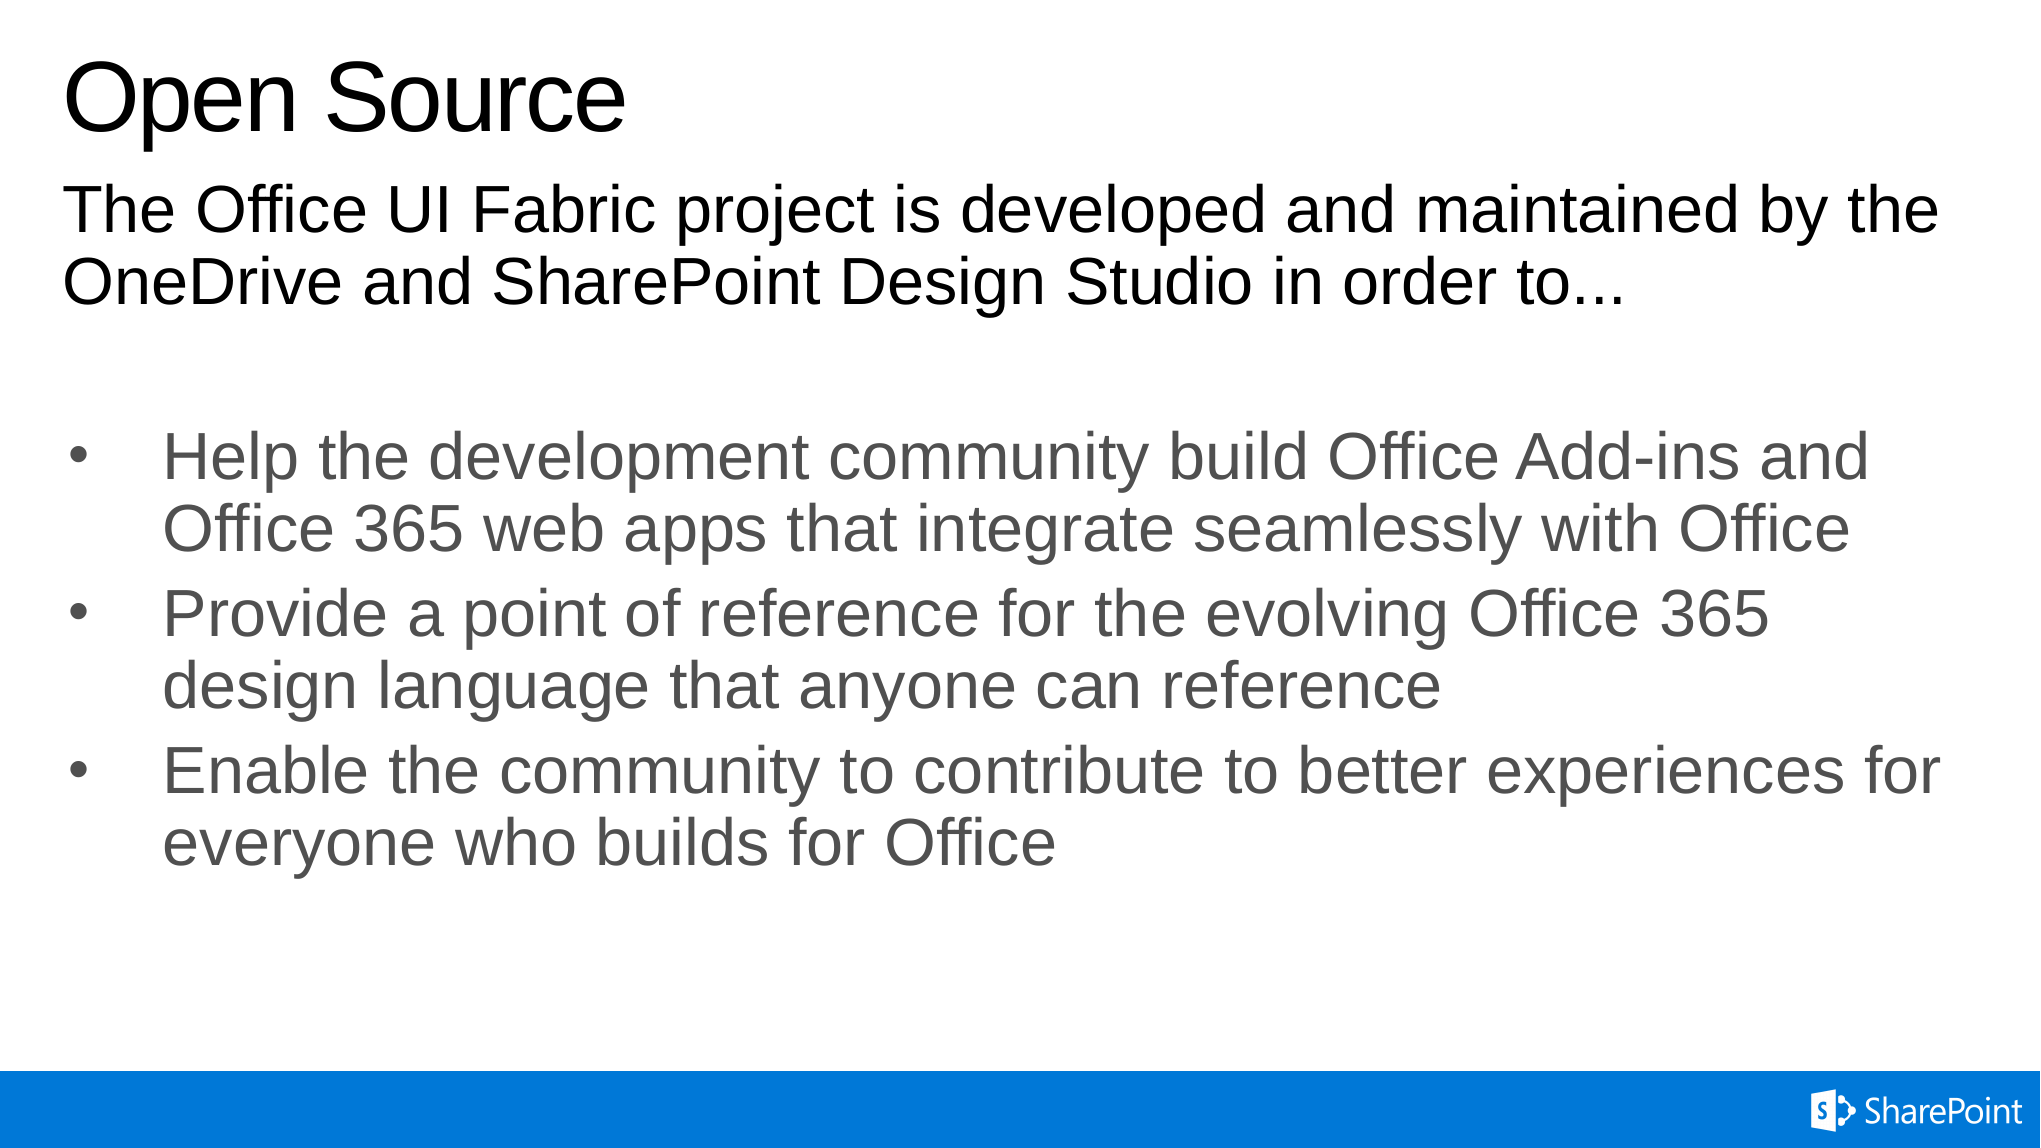

# Open Source
The Office UI Fabric project is developed and maintained by the OneDrive and SharePoint Design Studio in order to...
Help the development community build Office Add-ins and Office 365 web apps that integrate seamlessly with Office
Provide a point of reference for the evolving Office 365 design language that anyone can reference
Enable the community to contribute to better experiences for everyone who builds for Office